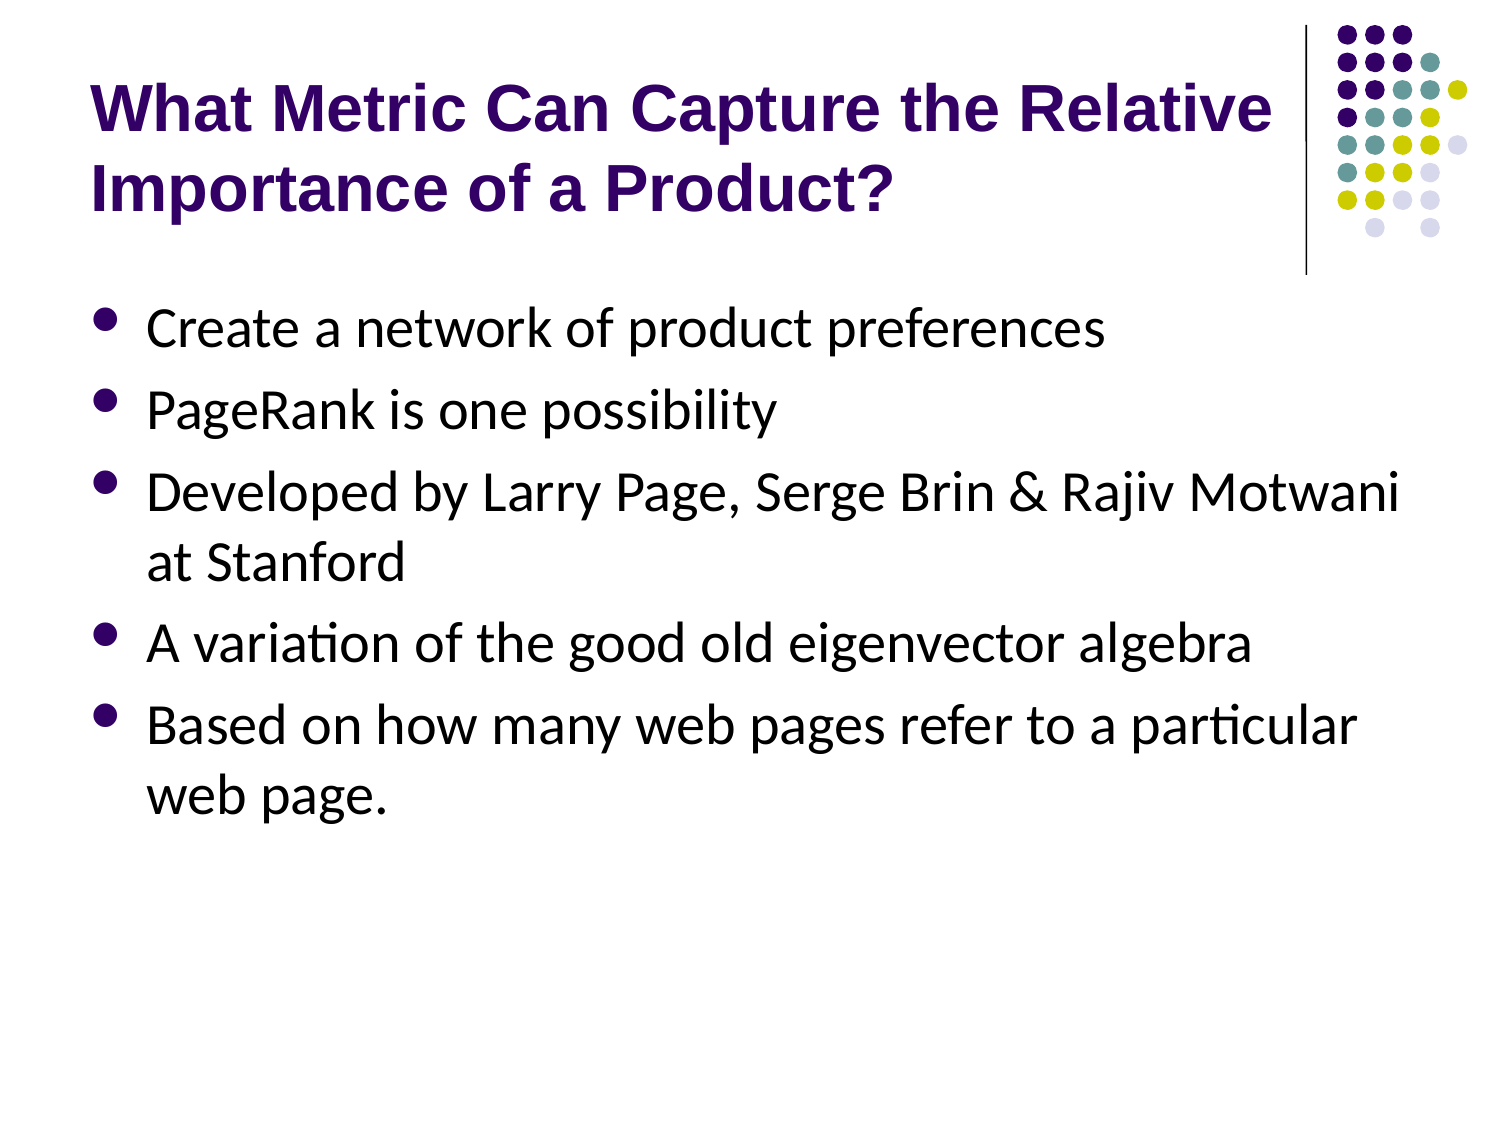

# What Metric Can Capture the Relative Importance of a Product?
Create a network of product preferences
PageRank is one possibility
Developed by Larry Page, Serge Brin & Rajiv Motwani at Stanford
A variation of the good old eigenvector algebra
Based on how many web pages refer to a particular web page.